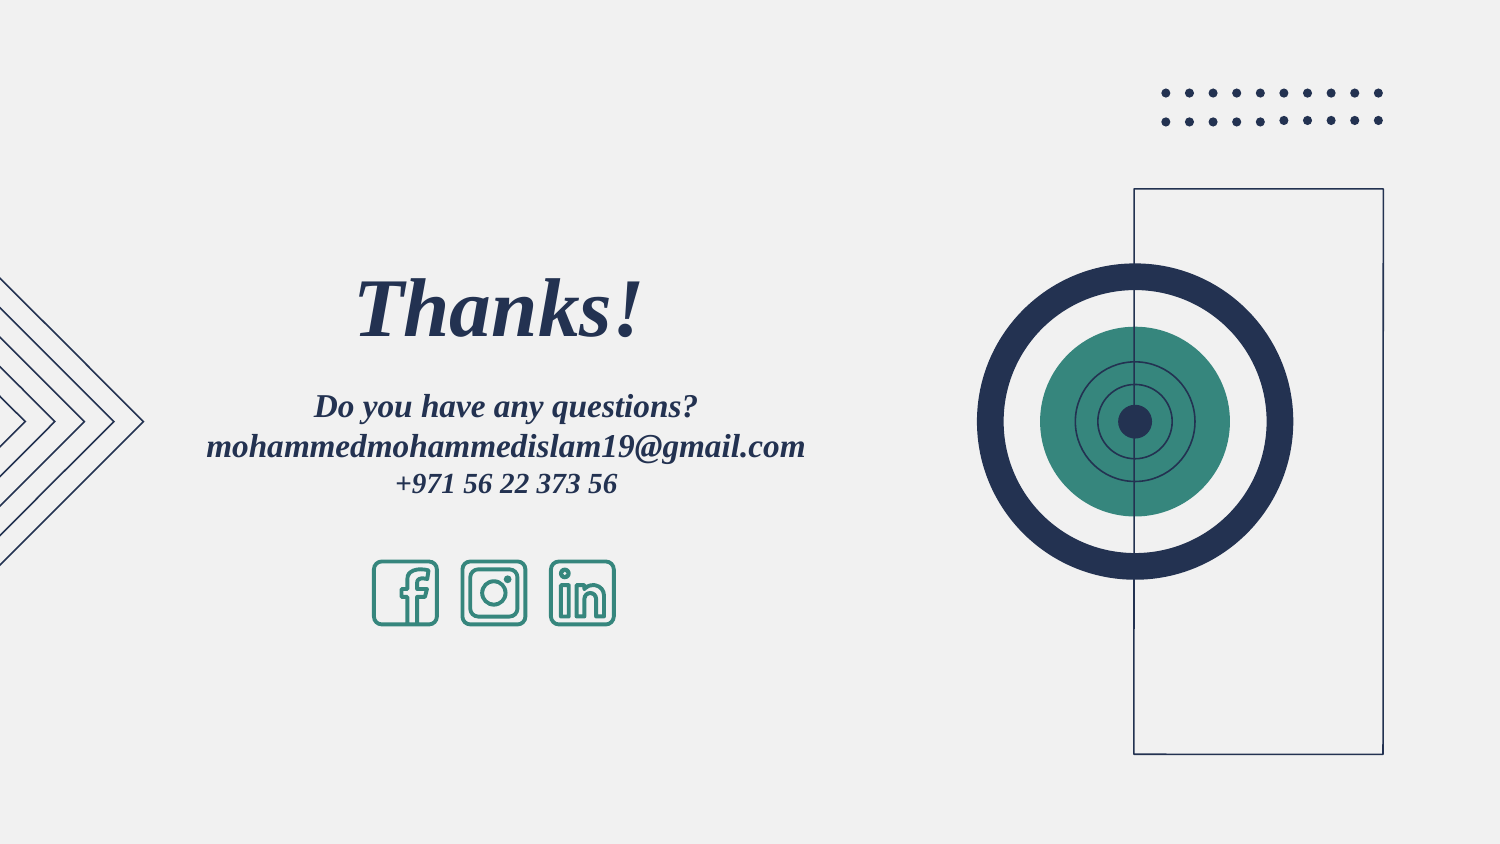

Thanks!

Do you have any questions? mohammedmohammedislam19@gmail.com
+971 56 22 373 56